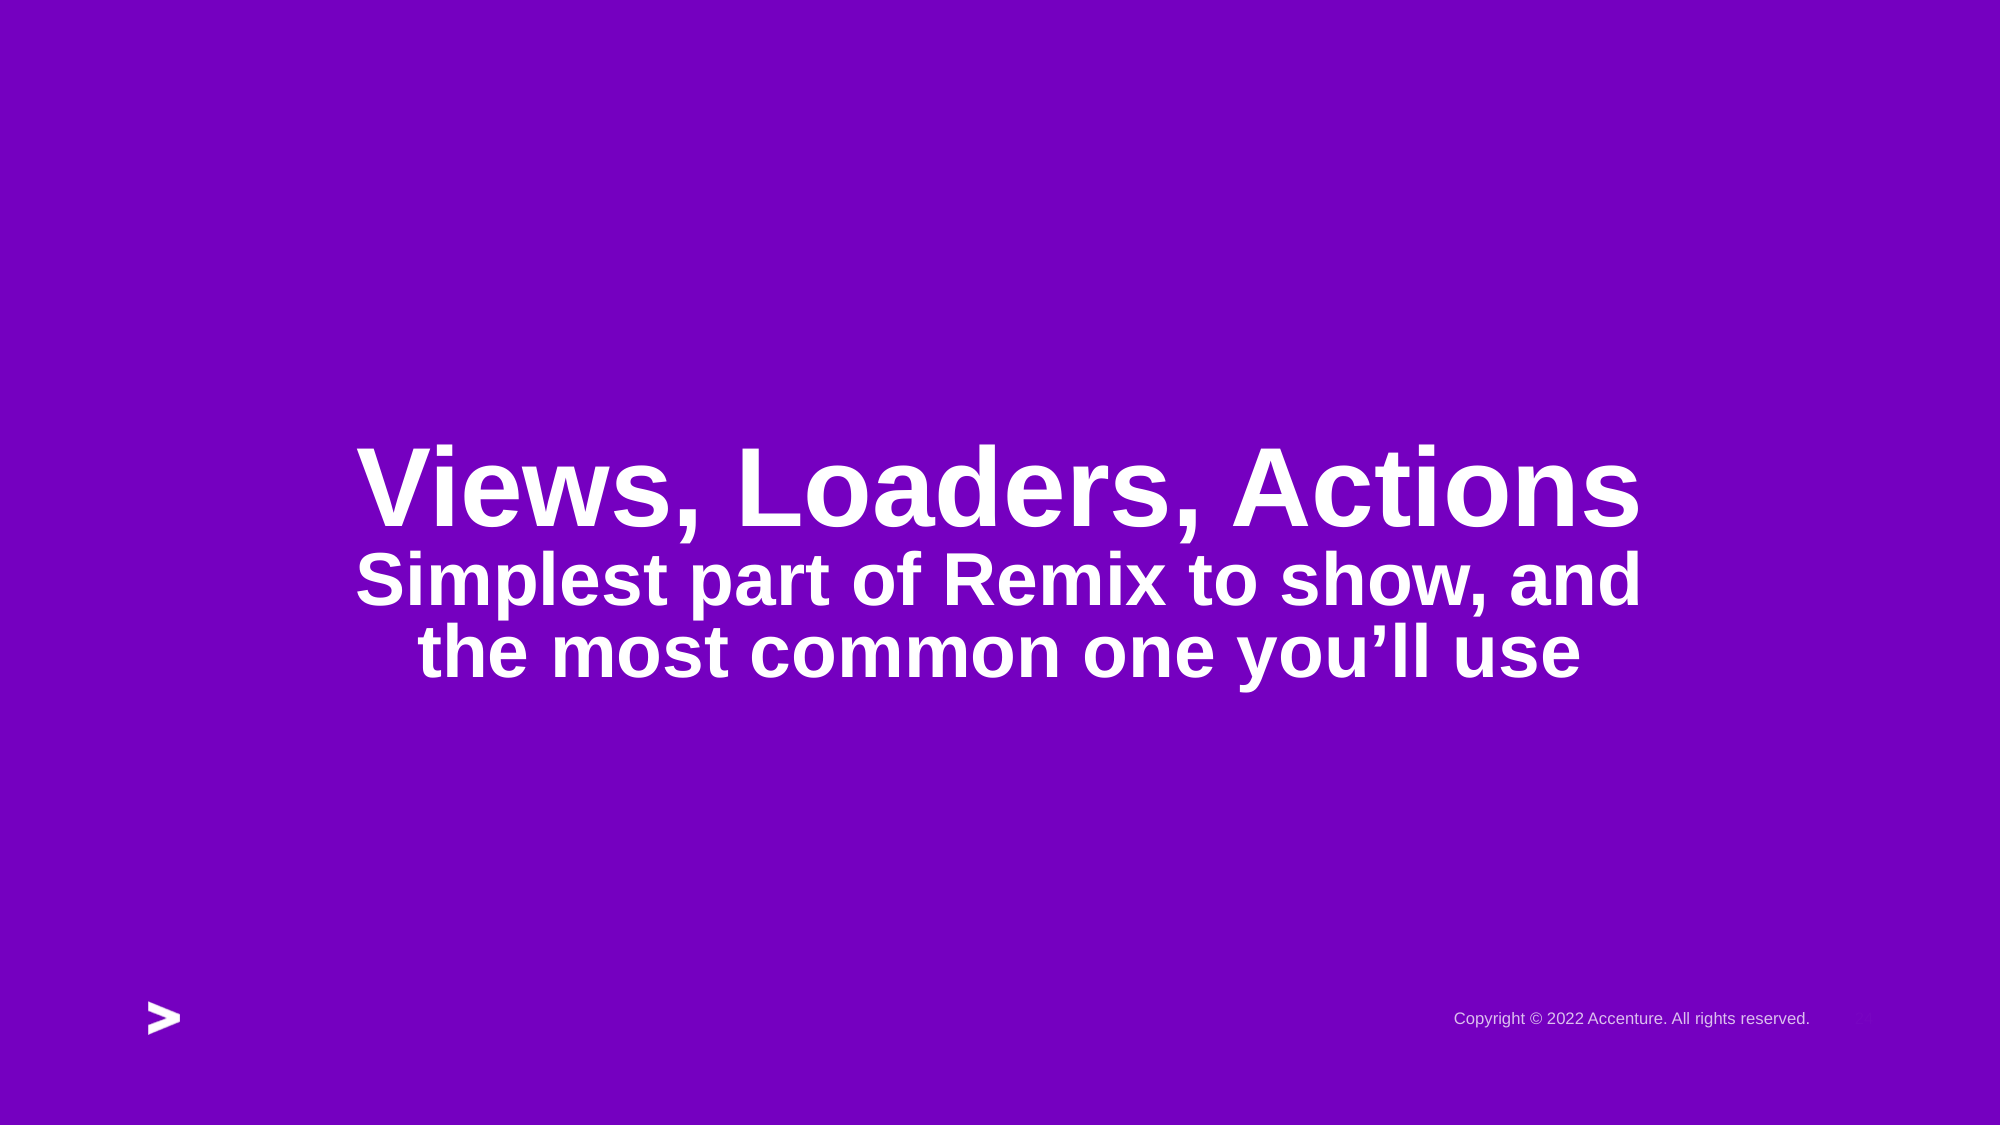

# Views, Loaders, Actions Simplest part of Remix to show, and the most common one you’ll use
24